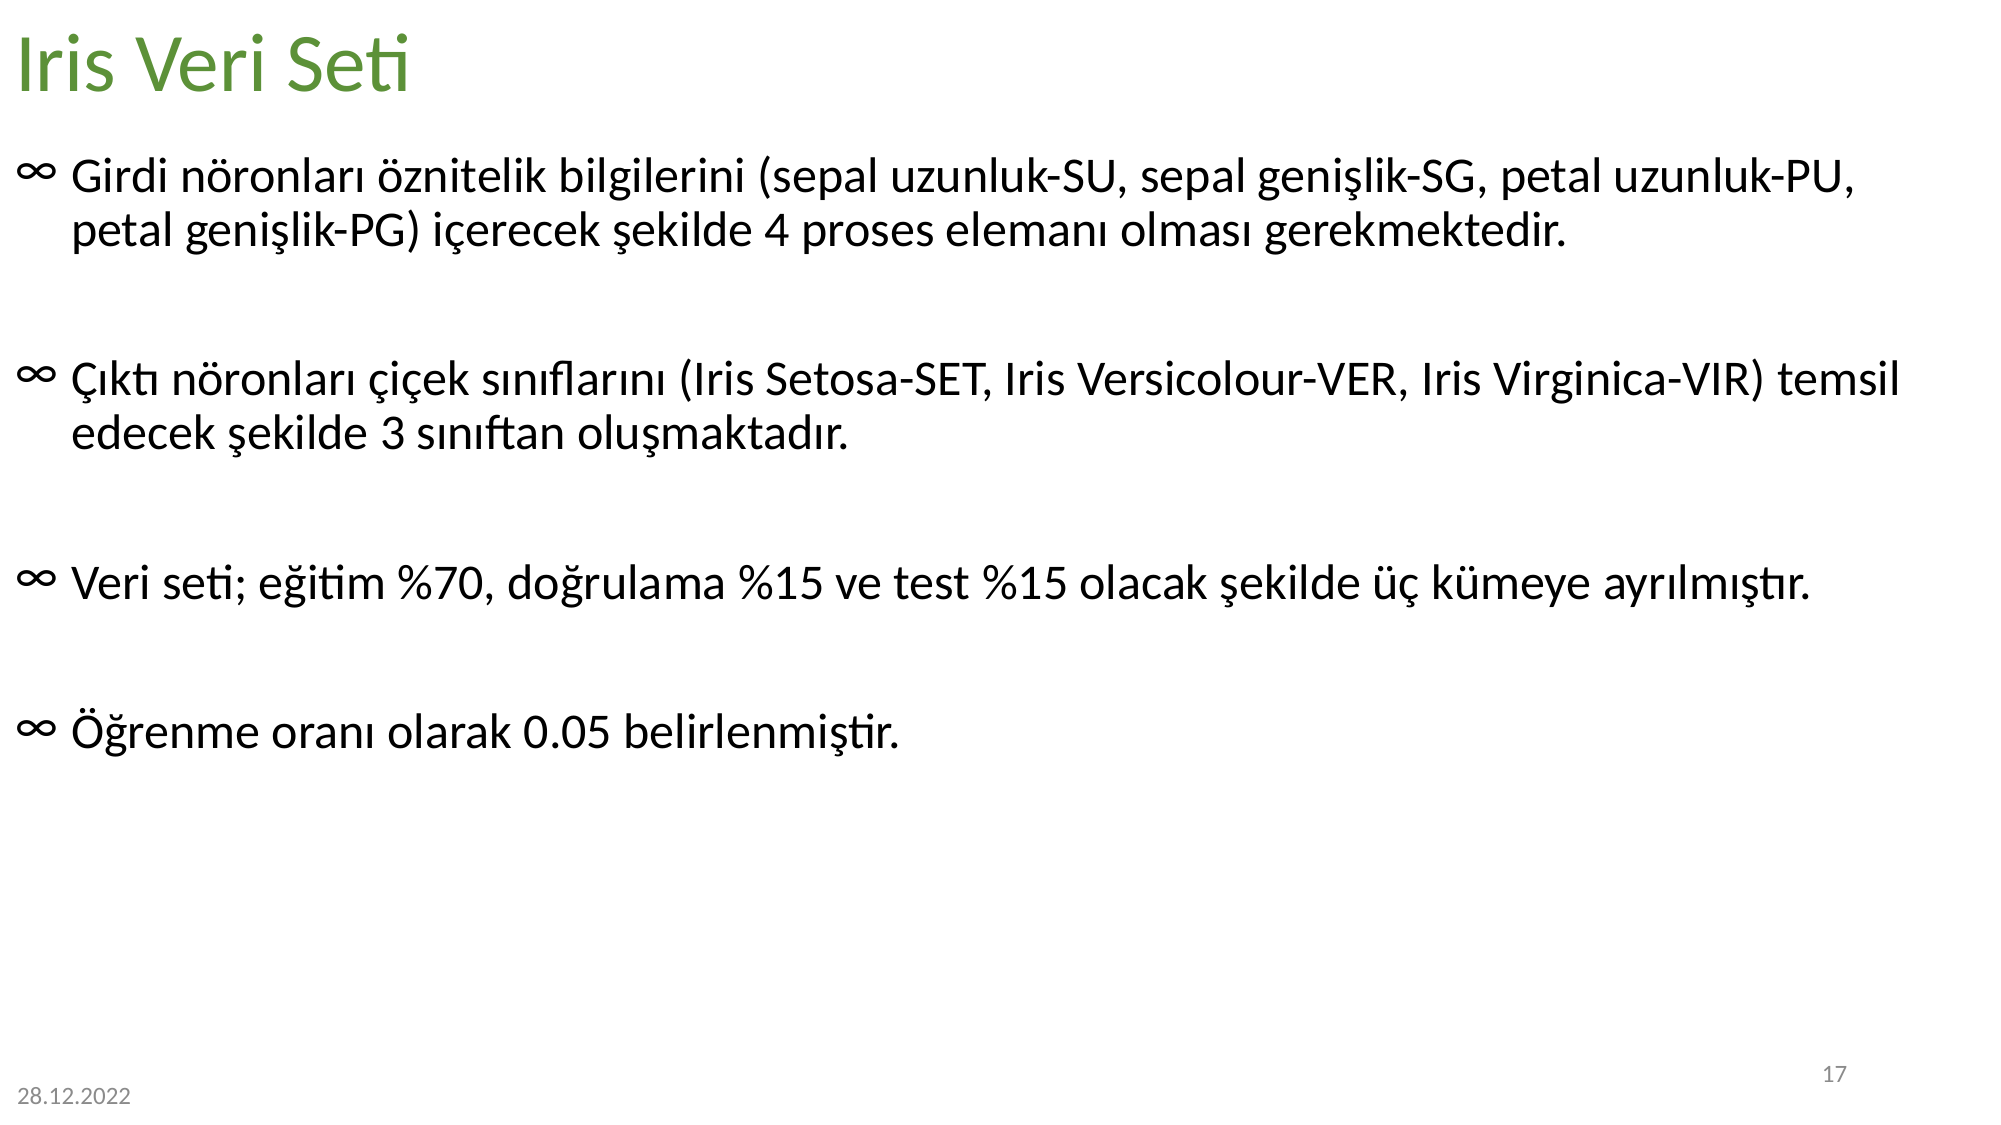

# Iris Veri Seti
Girdi nöronları öznitelik bilgilerini (sepal uzunluk-SU, sepal genişlik-SG, petal uzunluk-PU, petal genişlik-PG) içerecek şekilde 4 proses elemanı olması gerekmektedir.

Çıktı nöronları çiçek sınıflarını (Iris Setosa-SET, Iris Versicolour-VER, Iris Virginica-VIR) temsil edecek şekilde 3 sınıftan oluşmaktadır.

Veri seti; eğitim %70, doğrulama %15 ve test %15 olacak şekilde üç kümeye ayrılmıştır.

Öğrenme oranı olarak 0.05 belirlenmiştir.
17
28.12.2022